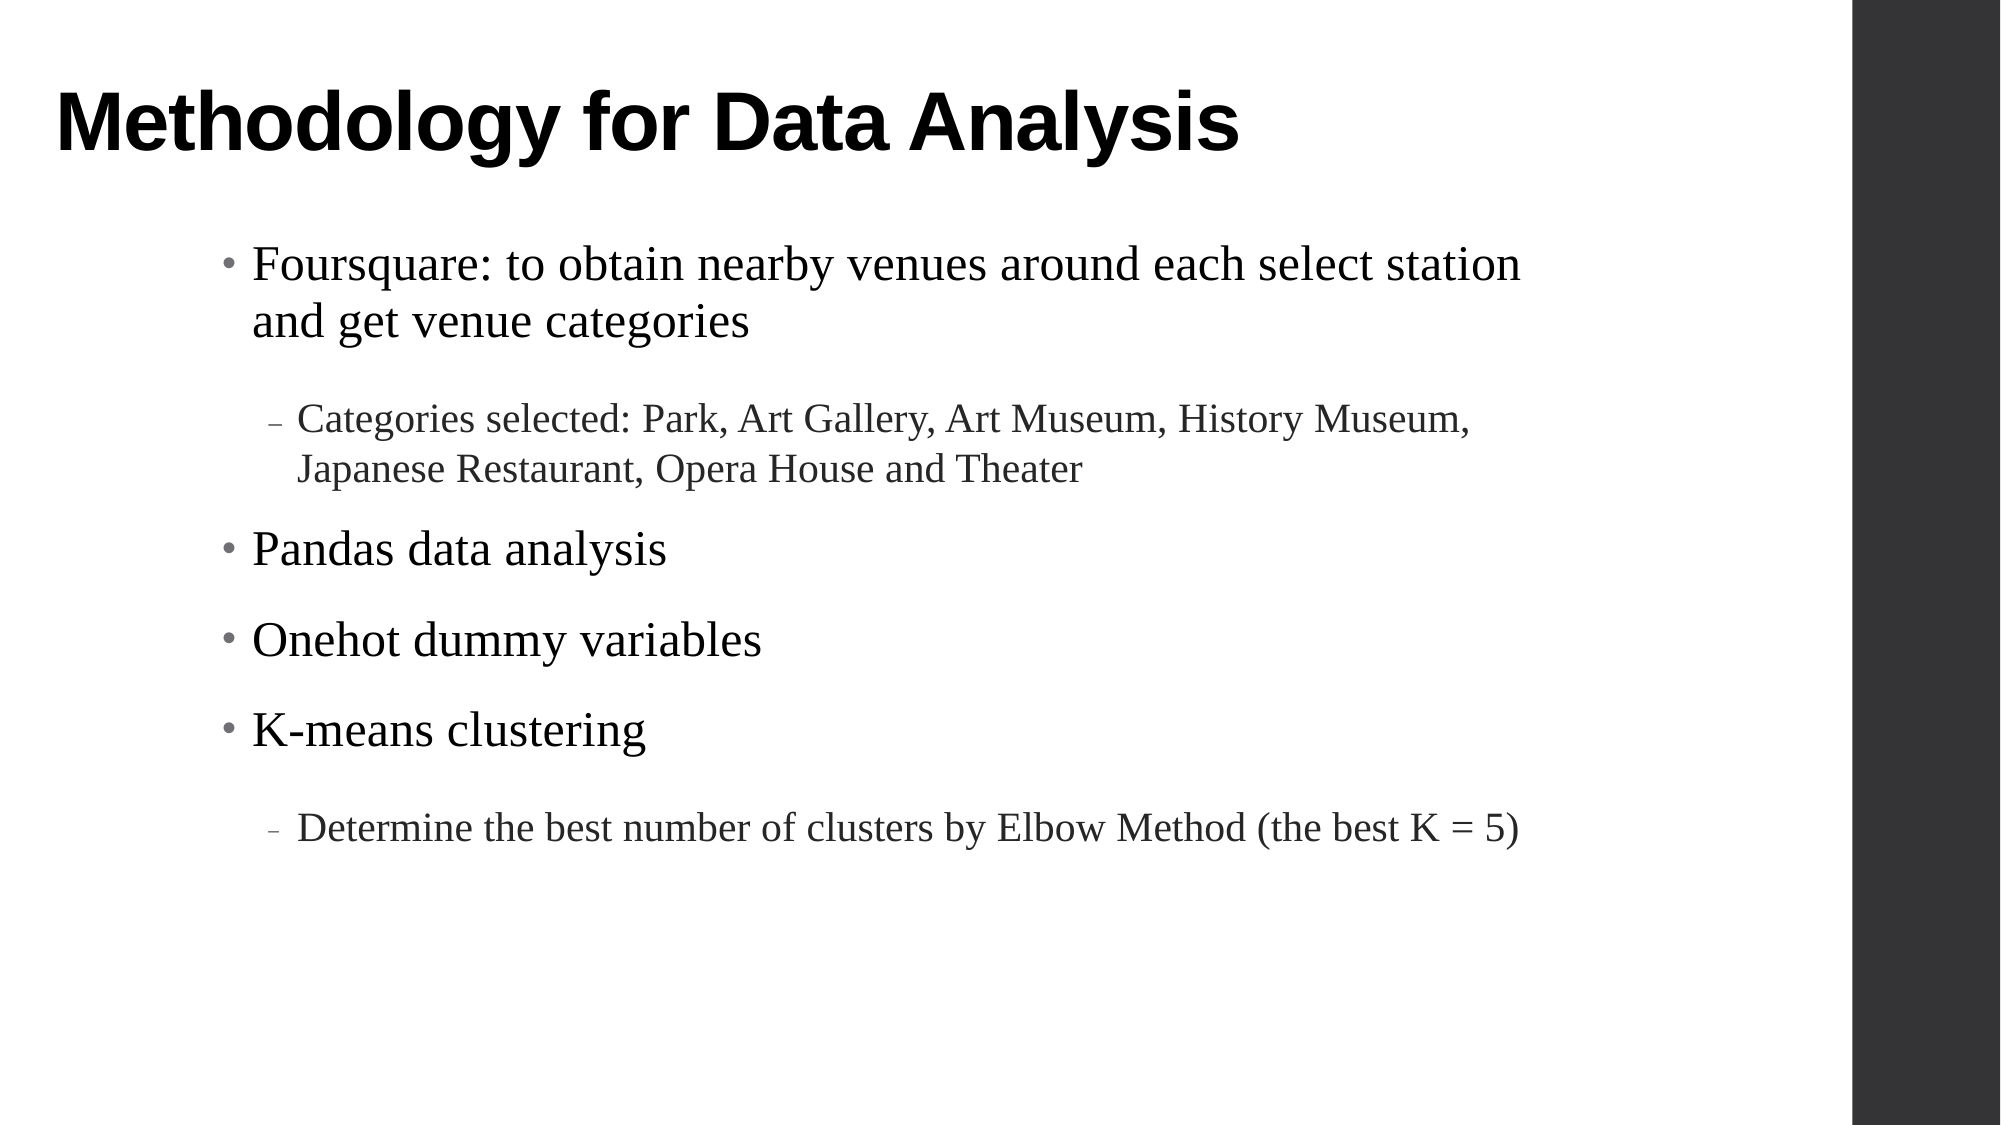

# Methodology for Data Analysis
Foursquare: to obtain nearby venues around each select station and get venue categories
Categories selected: Park, Art Gallery, Art Museum, History Museum, Japanese Restaurant, Opera House and Theater
Pandas data analysis
Onehot dummy variables
K-means clustering
Determine the best number of clusters by Elbow Method (the best K = 5)